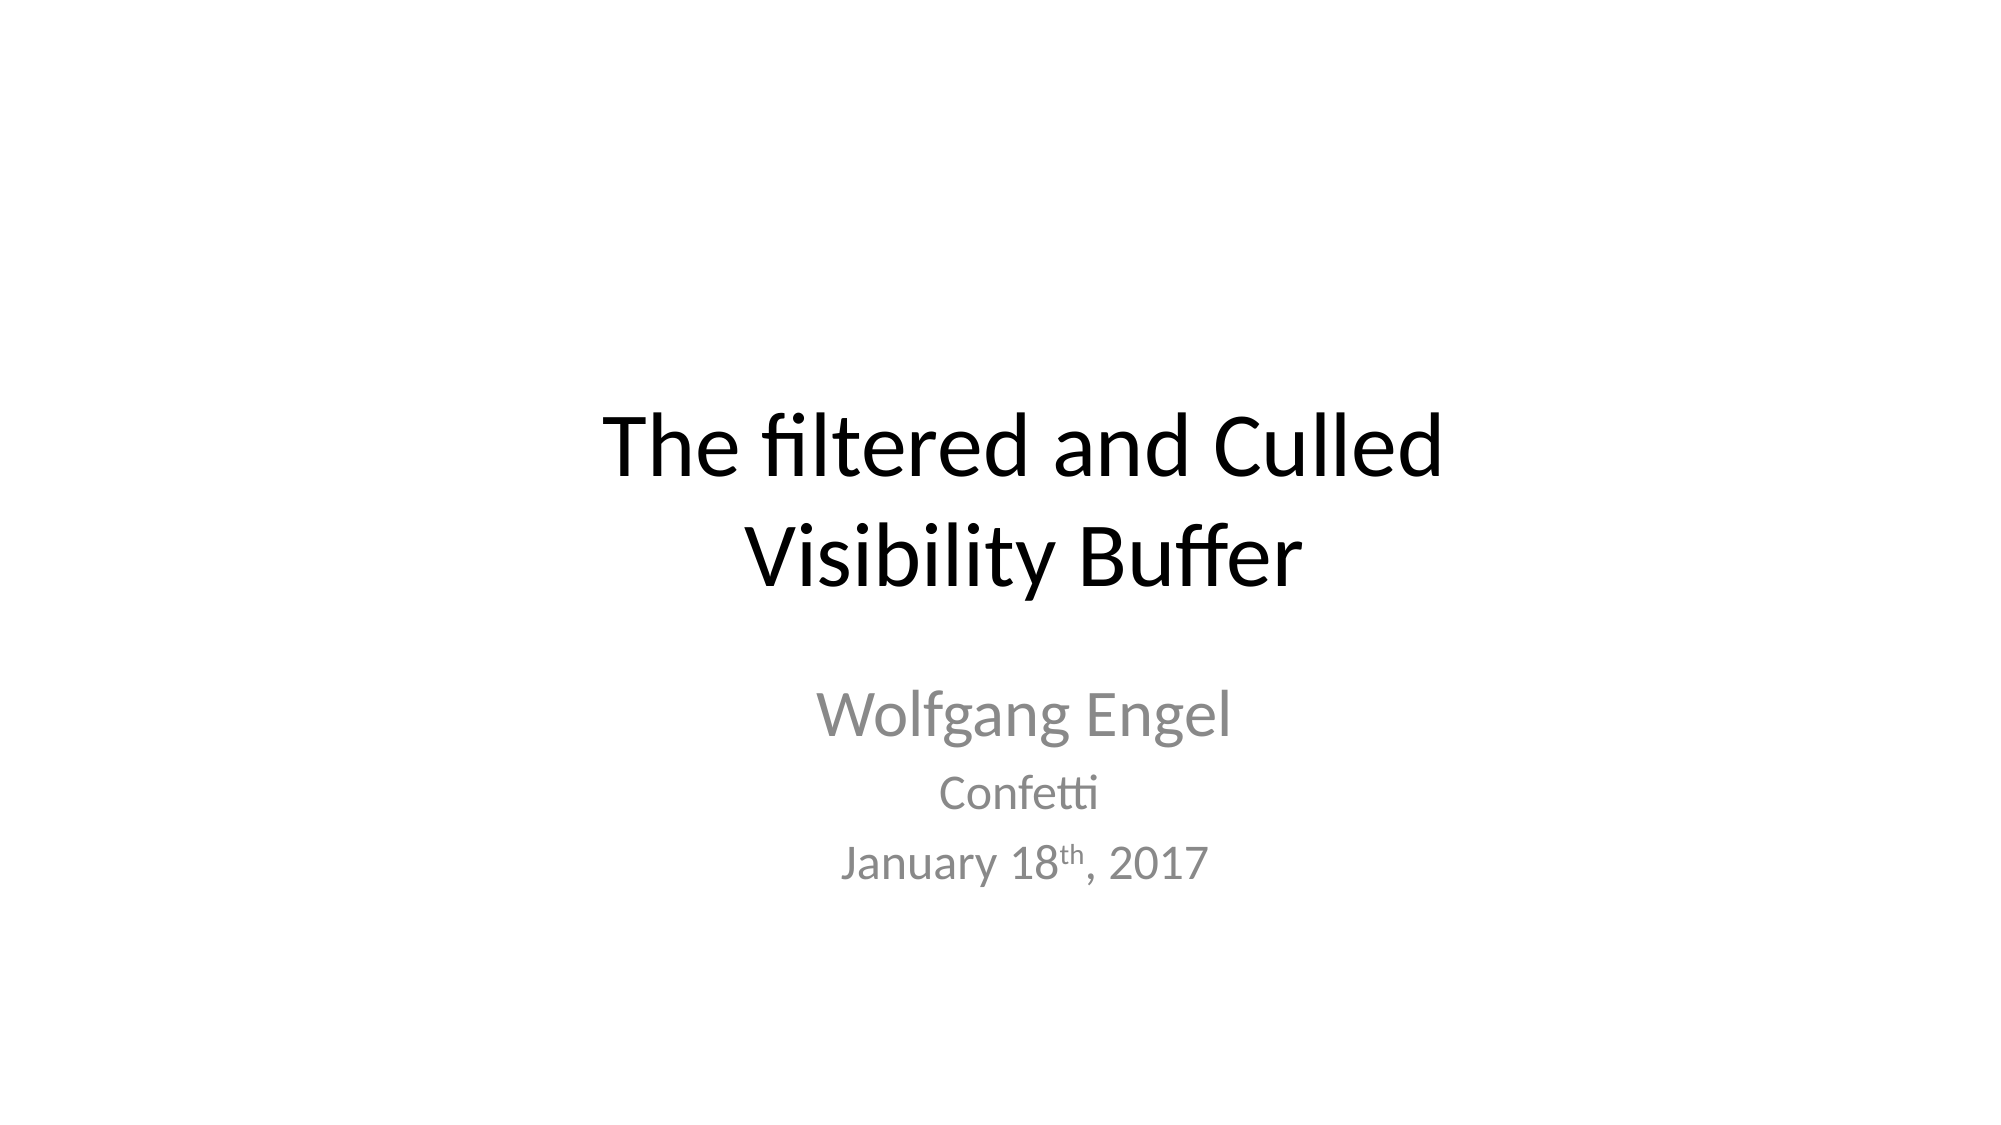

The filtered and Culled
Visibility Buffer
Wolfgang Engel
Confetti
January 18th, 2017